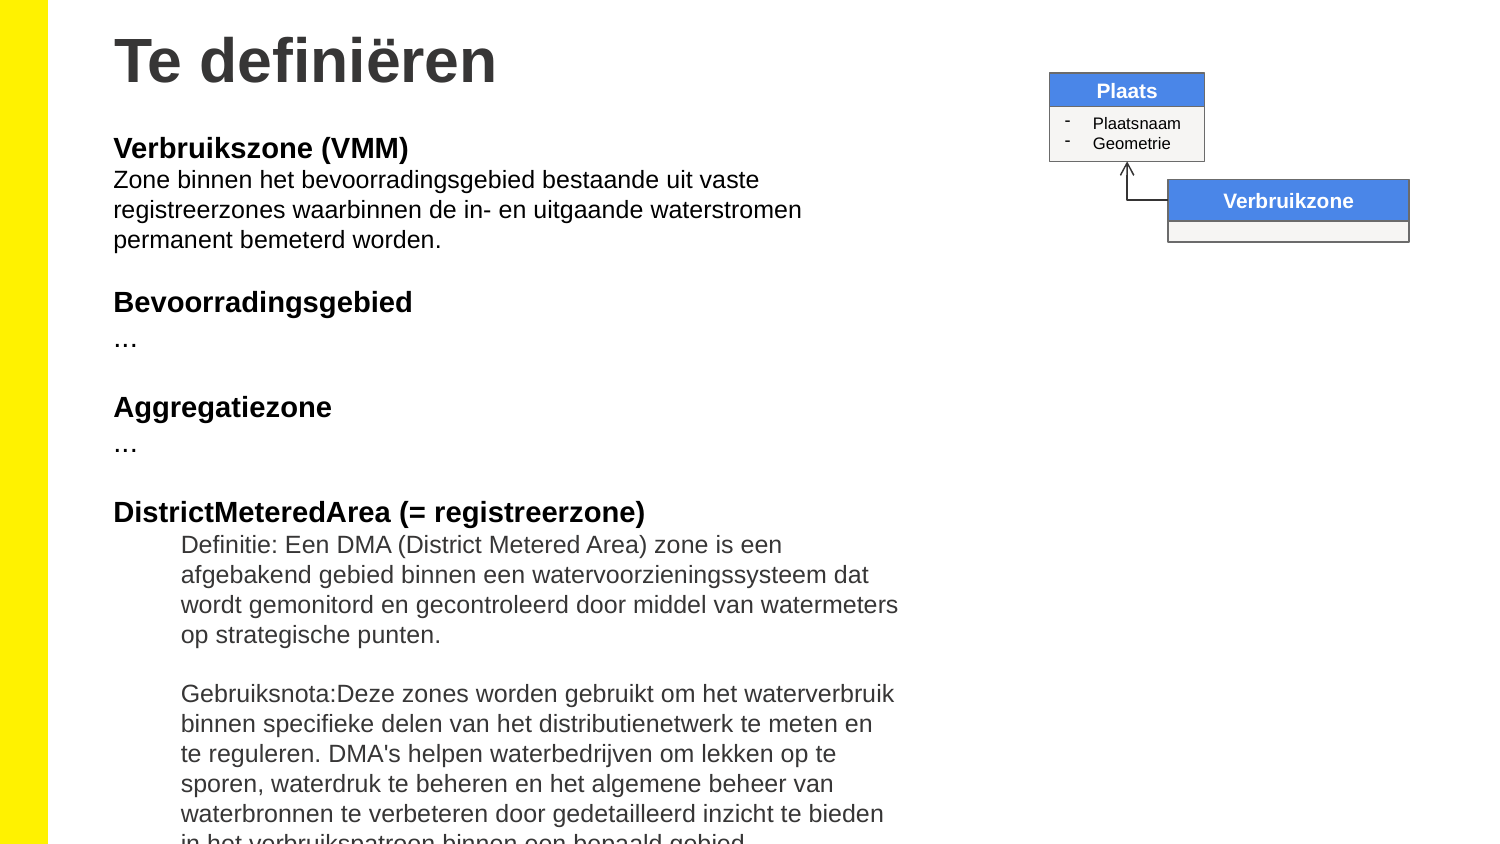

Te definiëren
Plaats
Plaatsnaam
Geometrie
Verbruikszone (VMM)
Zone binnen het bevoorradingsgebied bestaande uit vaste registreerzones waarbinnen de in- en uitgaande waterstromen permanent bemeterd worden.

Bevoorradingsgebied
...

Aggregatiezone
...

DistrictMeteredArea (= registreerzone)
Definitie: Een DMA (District Metered Area) zone is een afgebakend gebied binnen een watervoorzieningssysteem dat wordt gemonitord en gecontroleerd door middel van watermeters op strategische punten.

Gebruiksnota:Deze zones worden gebruikt om het waterverbruik binnen specifieke delen van het distributienetwerk te meten en te reguleren. DMA's helpen waterbedrijven om lekken op te sporen, waterdruk te beheren en het algemene beheer van waterbronnen te verbeteren door gedetailleerd inzicht te bieden in het verbruikspatroon binnen een bepaald gebied.

Verbruikzone